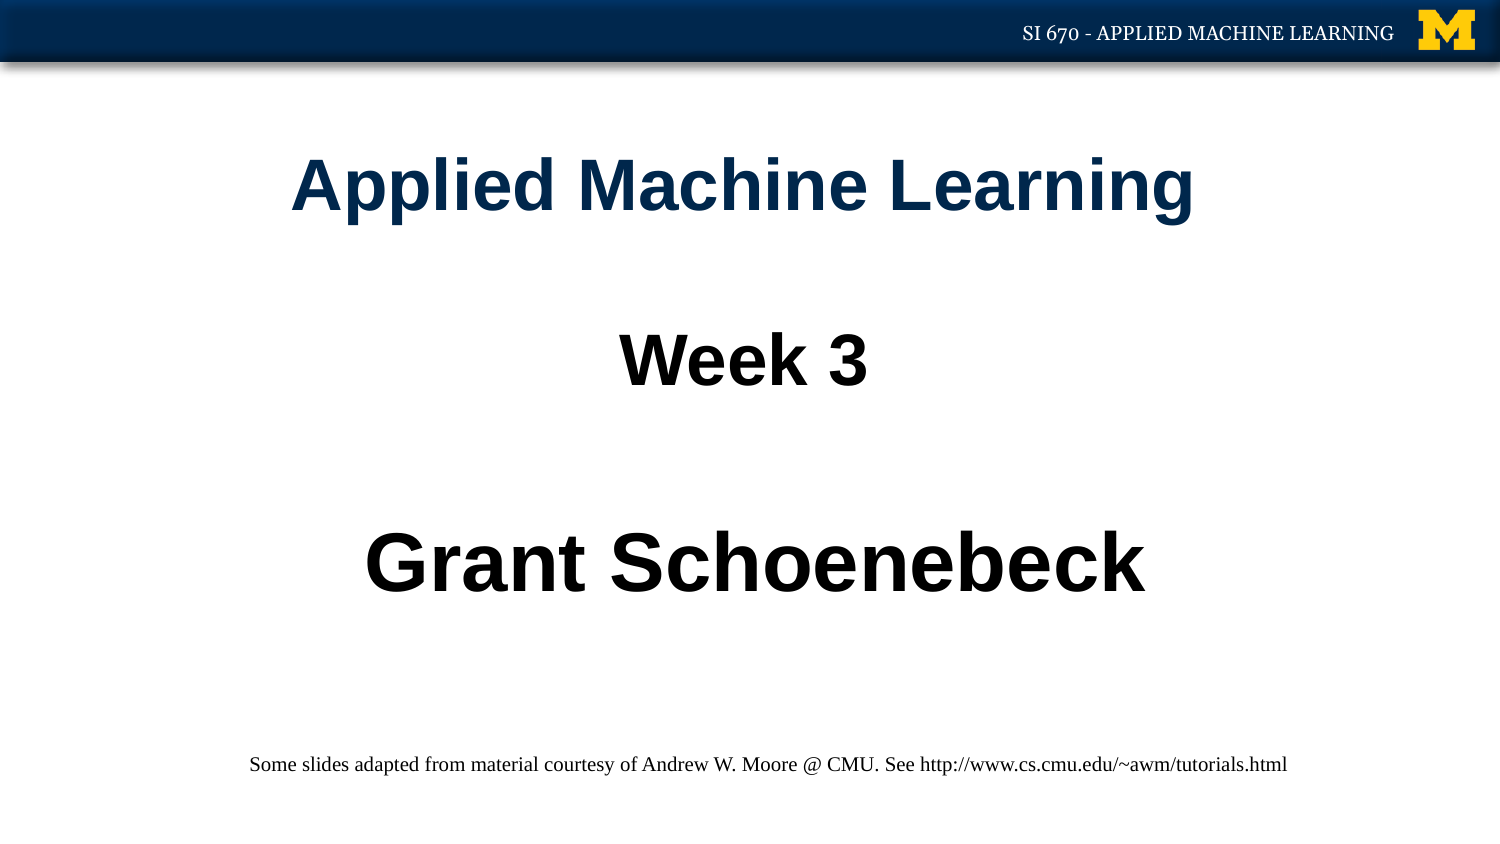

# Applied Machine Learning Week 3
Grant Schoenebeck
Some slides adapted from material courtesy of Andrew W. Moore @ CMU. See http://www.cs.cmu.edu/~awm/tutorials.html